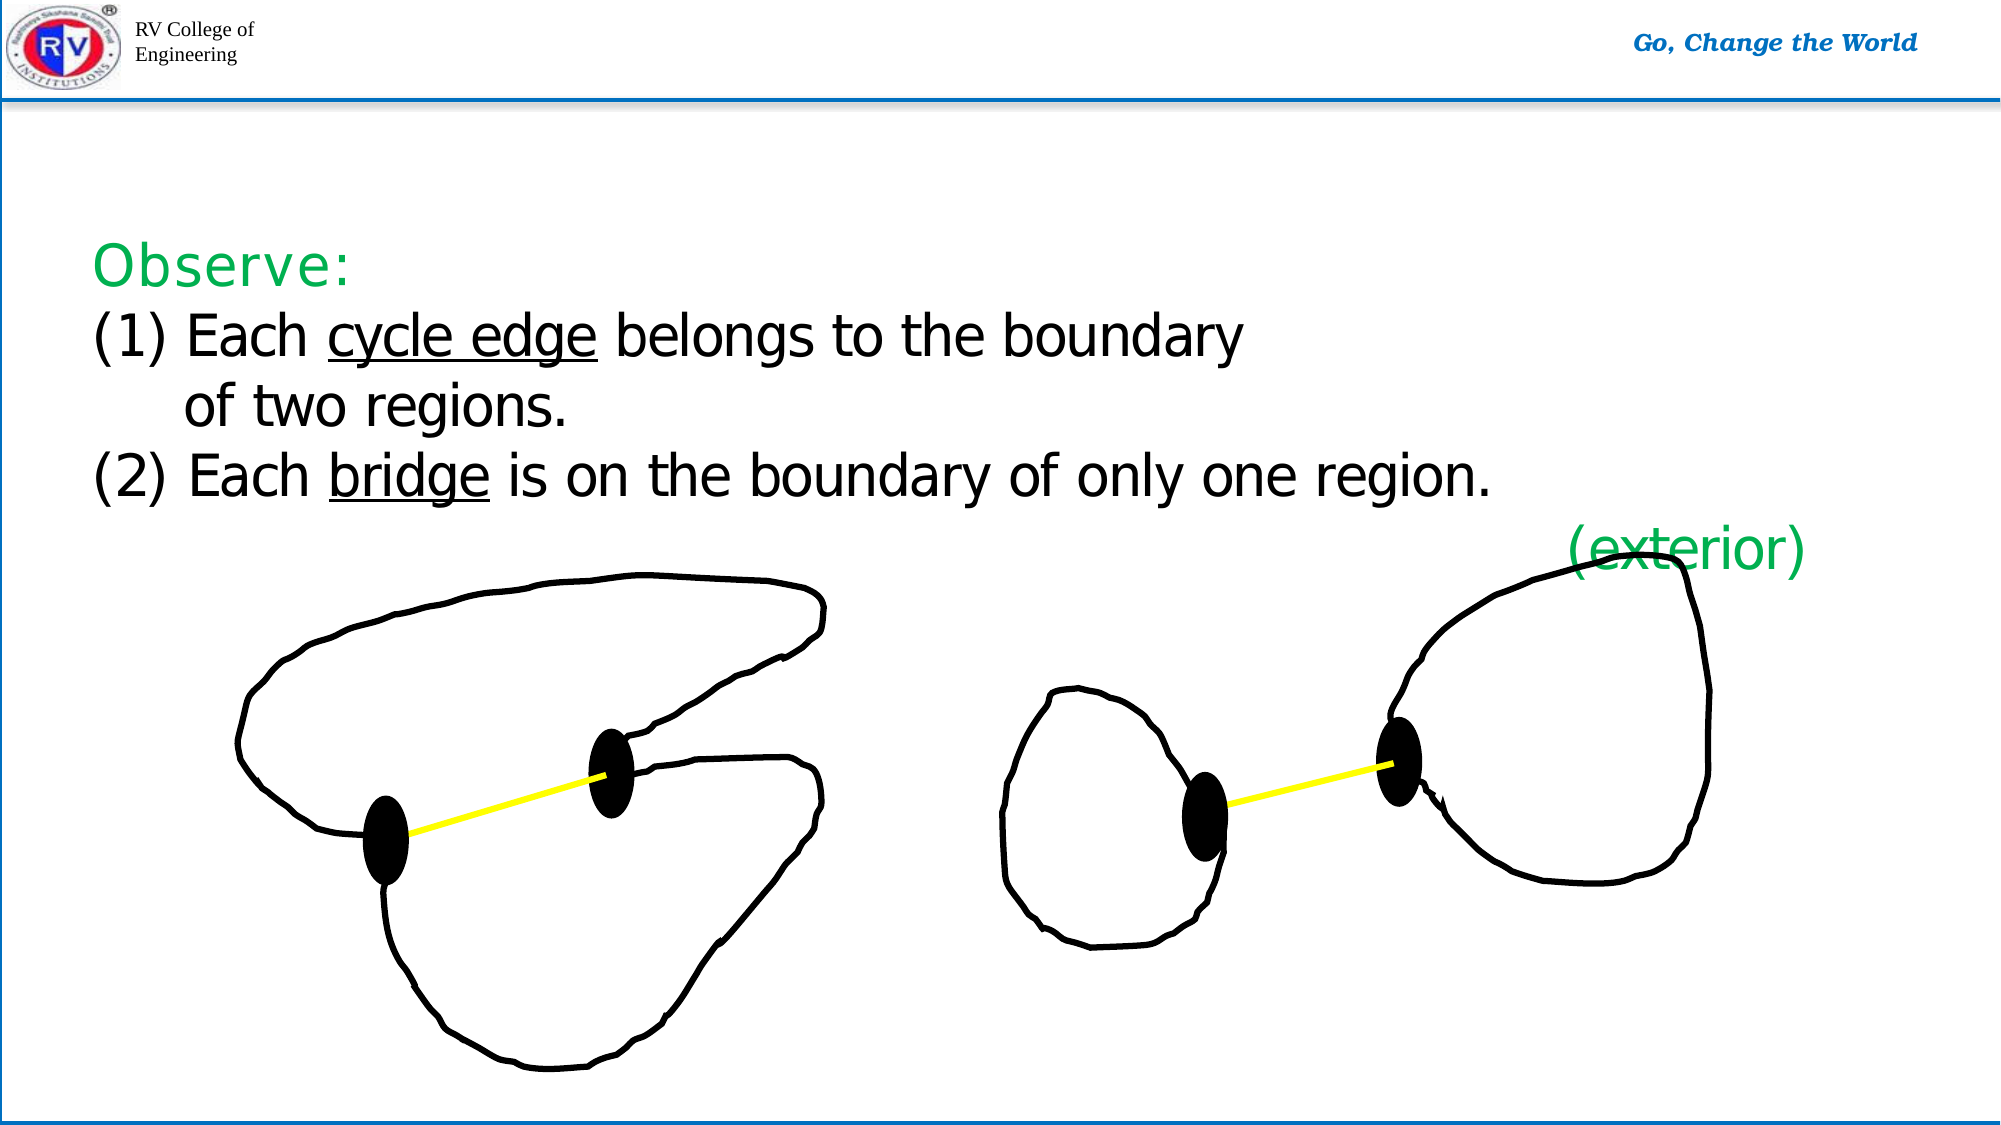

Observe:
(1) Each cycle edge belongs to the boundary
     of two regions.
(2) Each bridge is on the boundary of only one region.
(exterior)